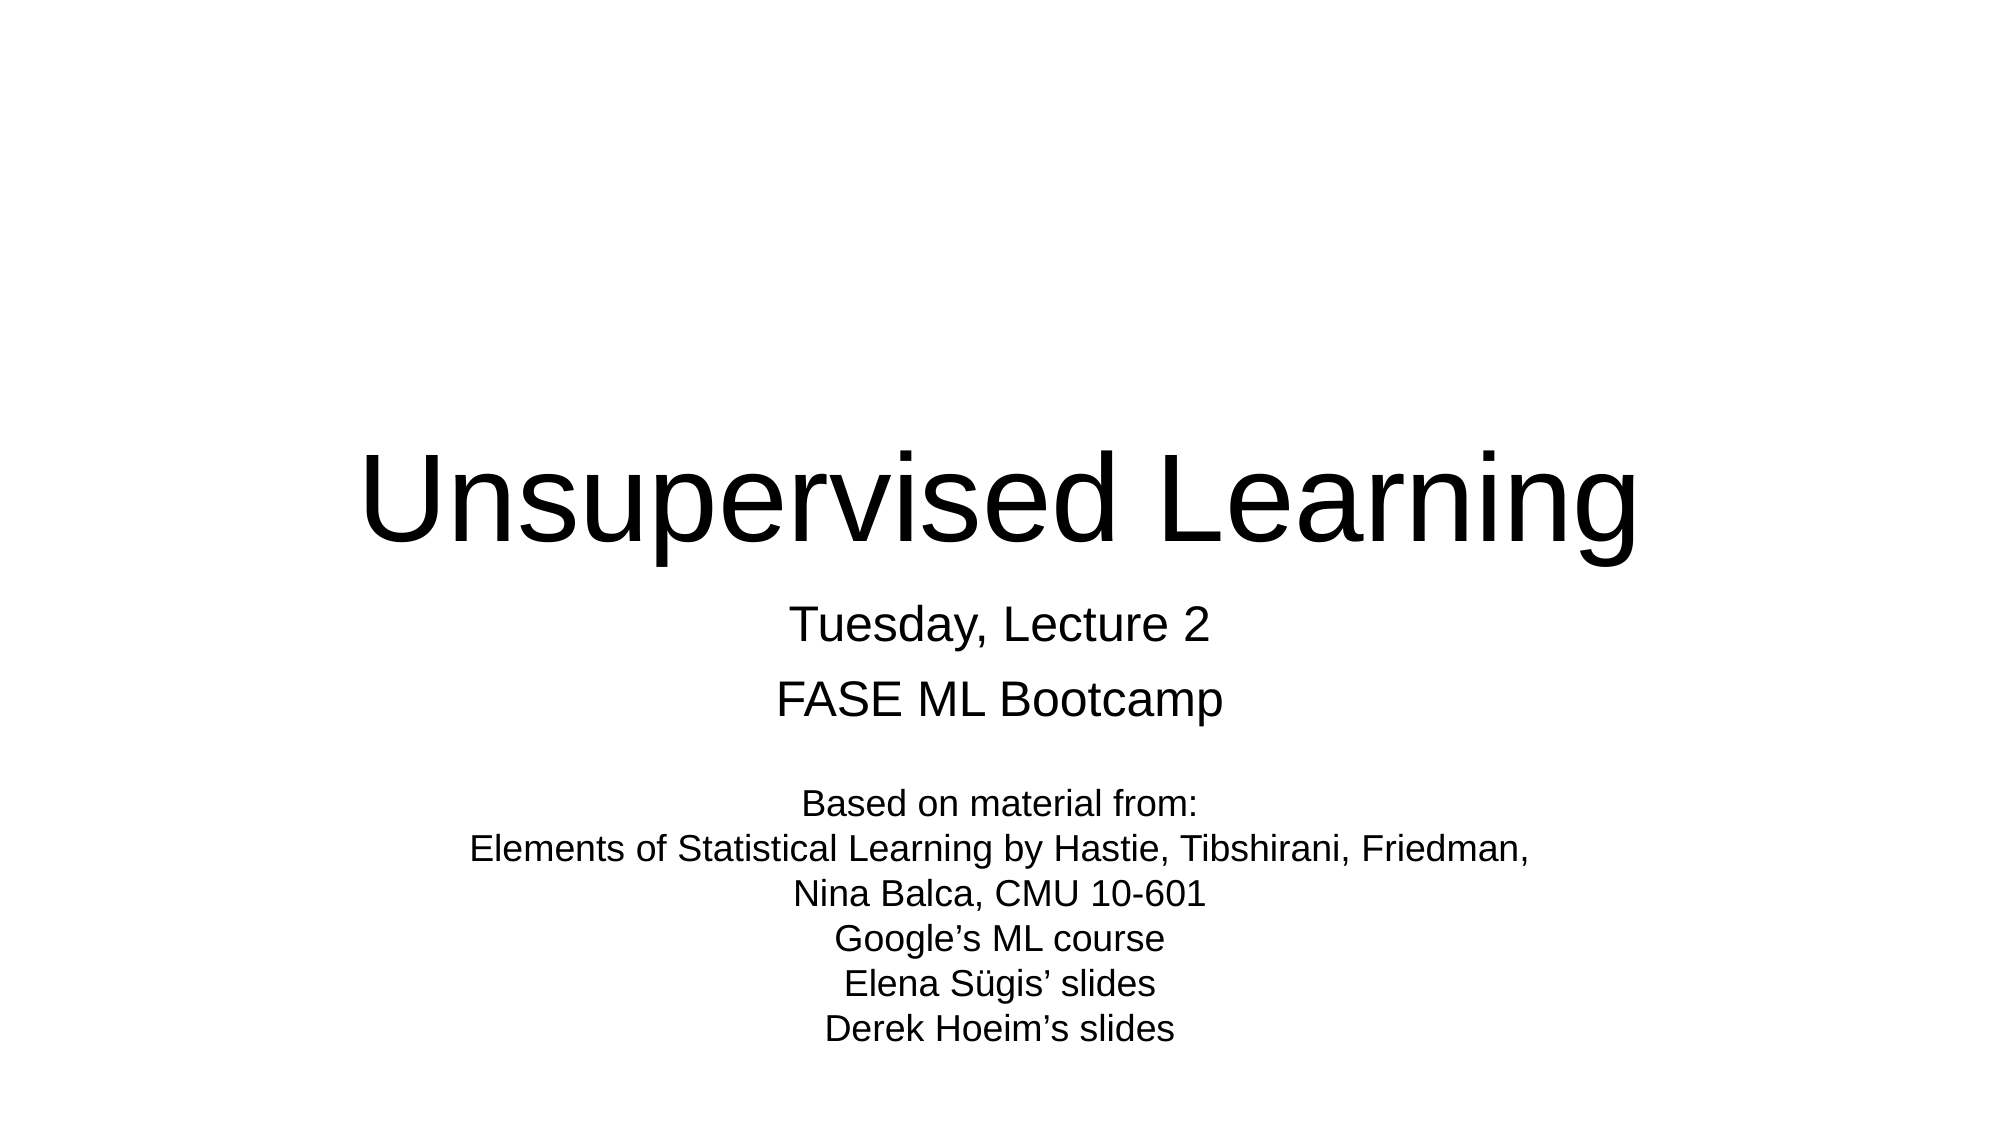

# Unsupervised Learning
Tuesday, Lecture 2
FASE ML Bootcamp
Based on material from:
Elements of Statistical Learning by Hastie, Tibshirani, Friedman,
Nina Balca, CMU 10-601
Google’s ML course
Elena Sügis’ slides
Derek Hoeim’s slides